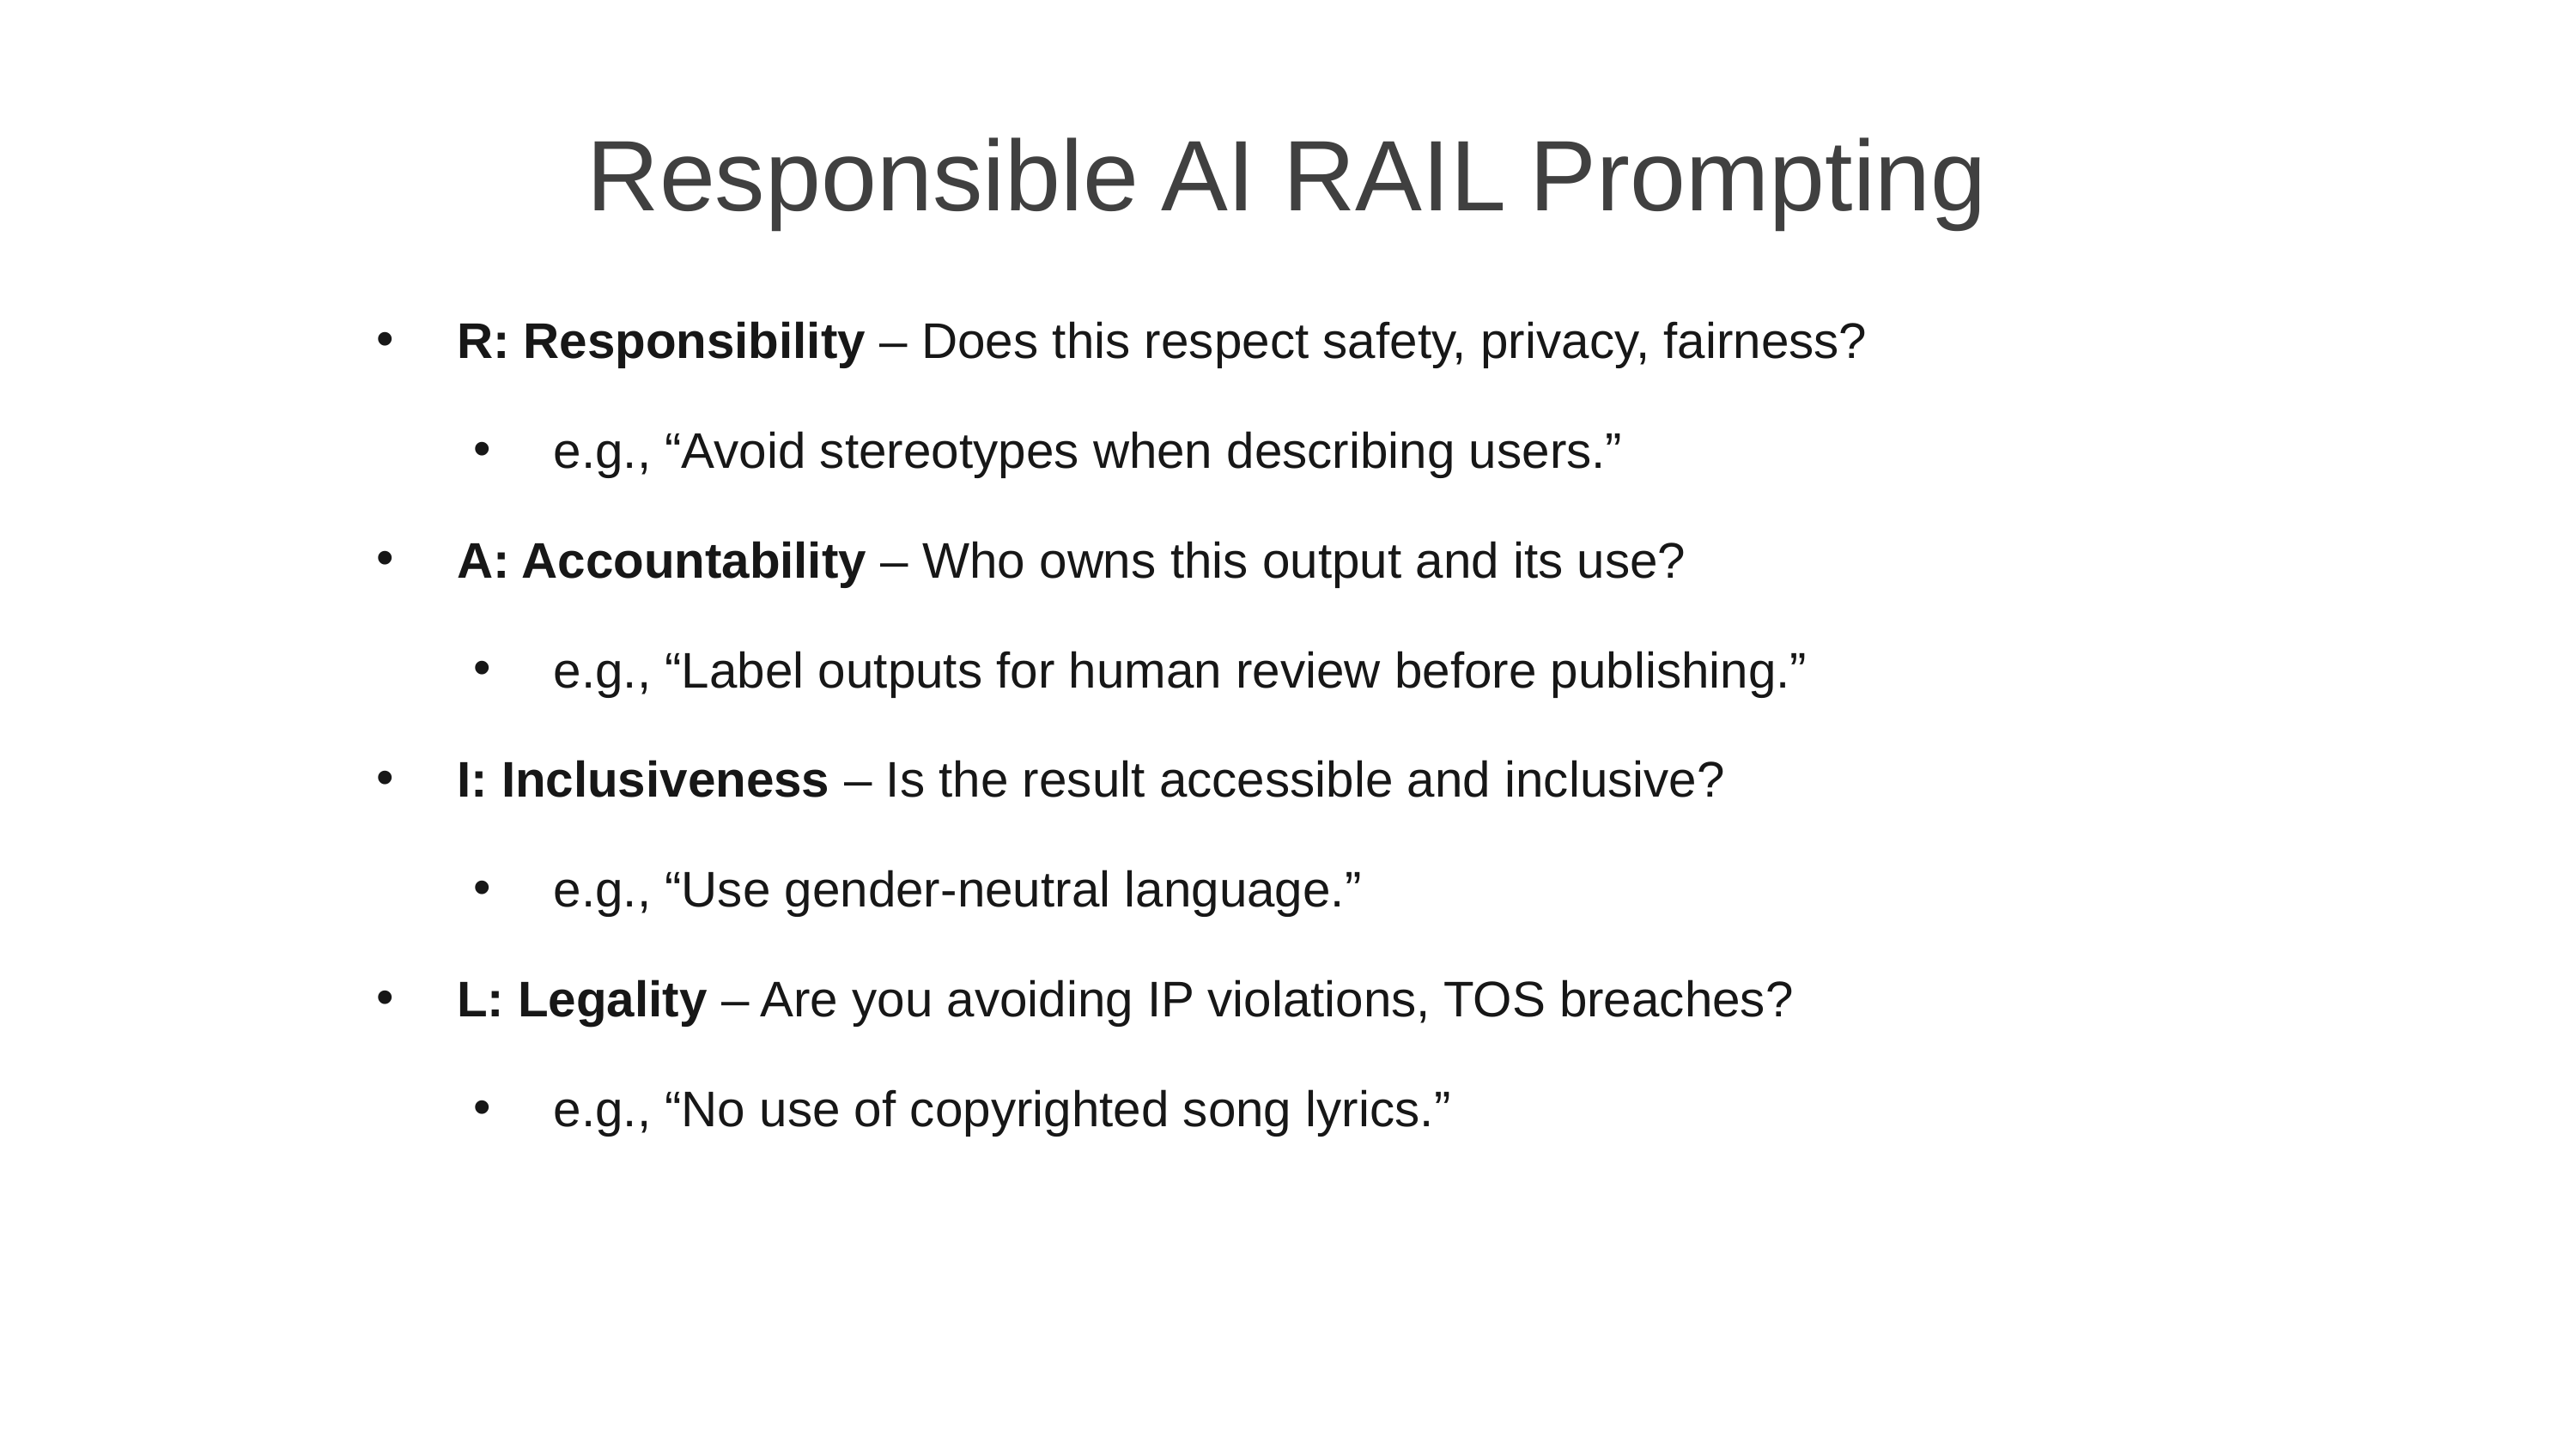

# Responsible AI RAIL Prompting
R: Responsibility – Does this respect safety, privacy, fairness?
e.g., “Avoid stereotypes when describing users.”
A: Accountability – Who owns this output and its use?
e.g., “Label outputs for human review before publishing.”
I: Inclusiveness – Is the result accessible and inclusive?
e.g., “Use gender-neutral language.”
L: Legality – Are you avoiding IP violations, TOS breaches?
e.g., “No use of copyrighted song lyrics.”